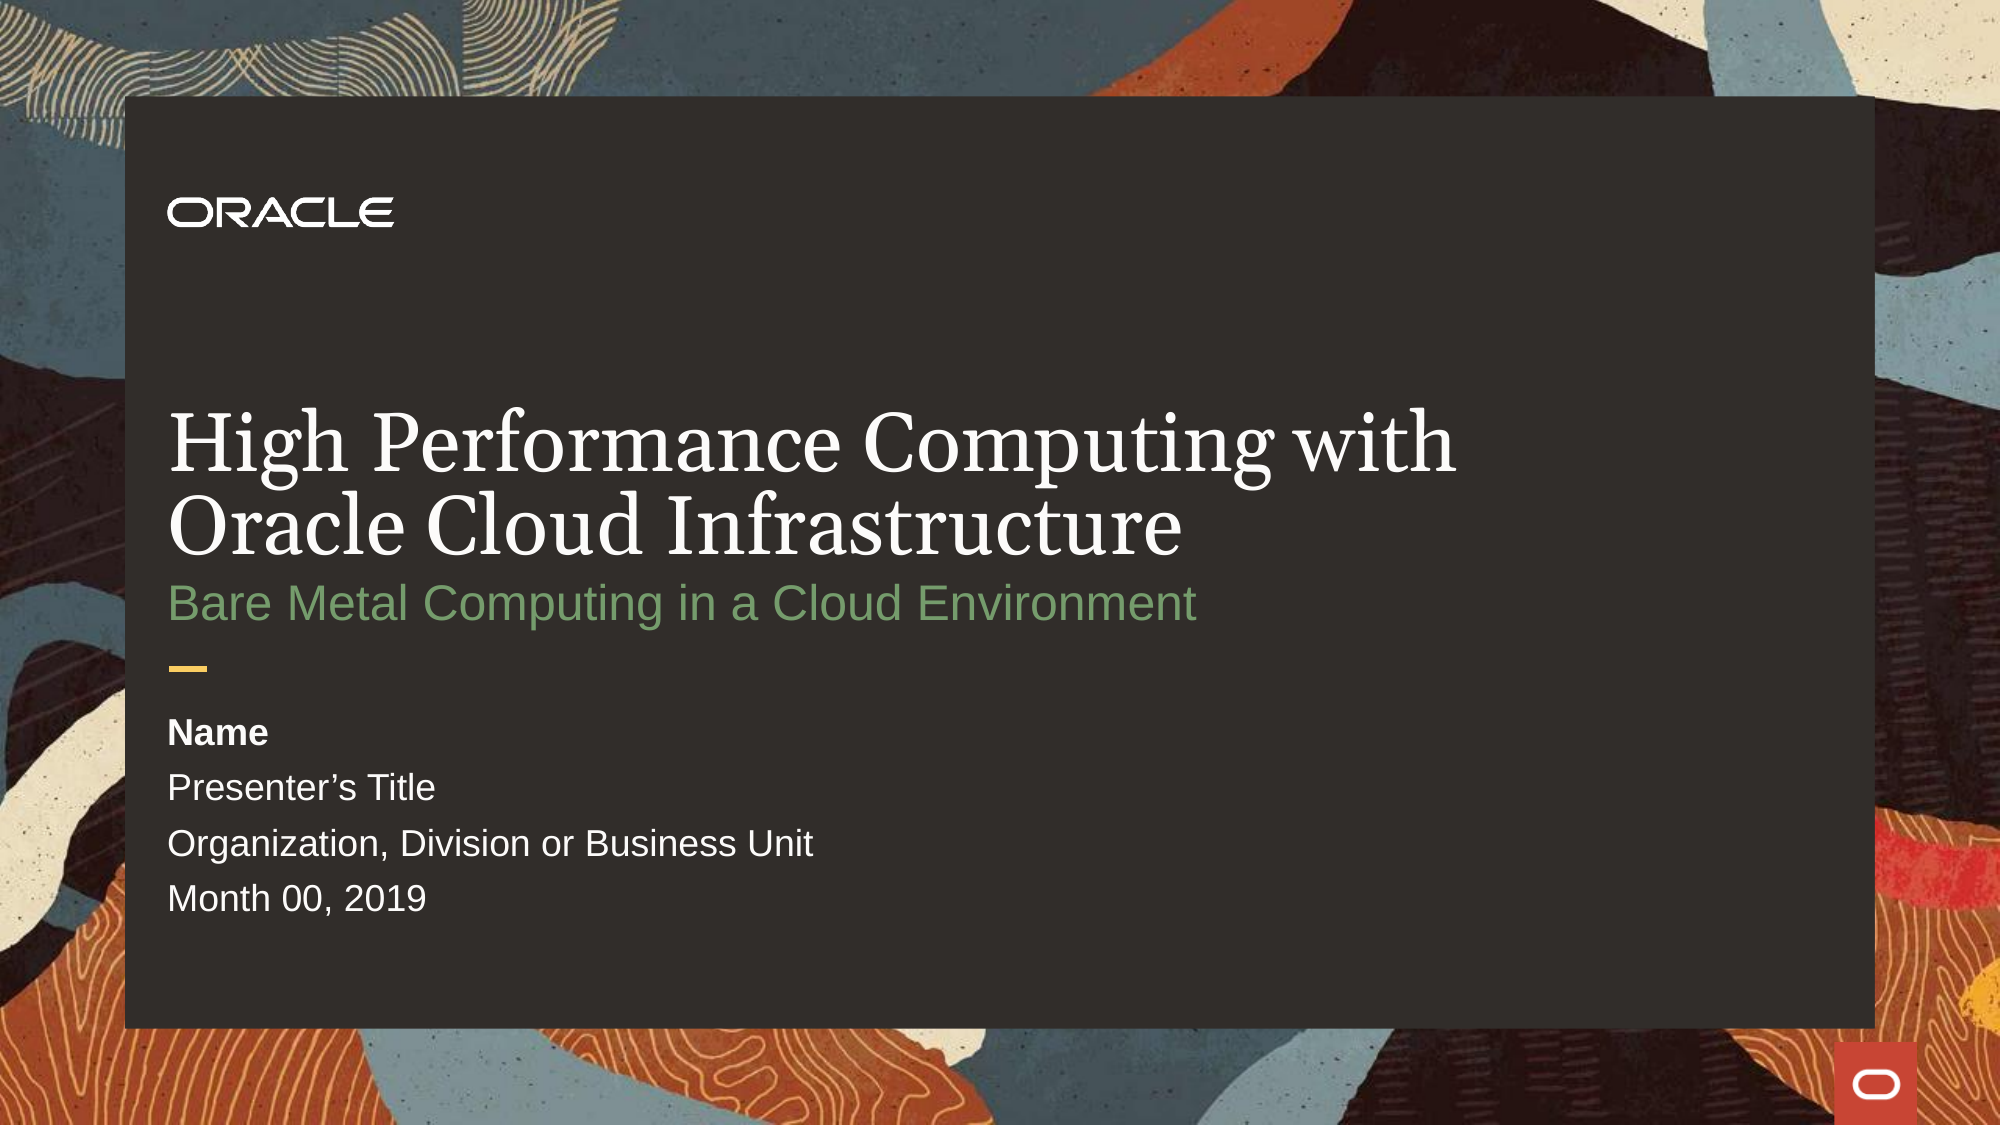

# High Performance Computing with Oracle Cloud Infrastructure
Bare Metal Computing in a Cloud Environment
Name
Presenter’s Title
Organization, Division or Business Unit
Month 00, 2019